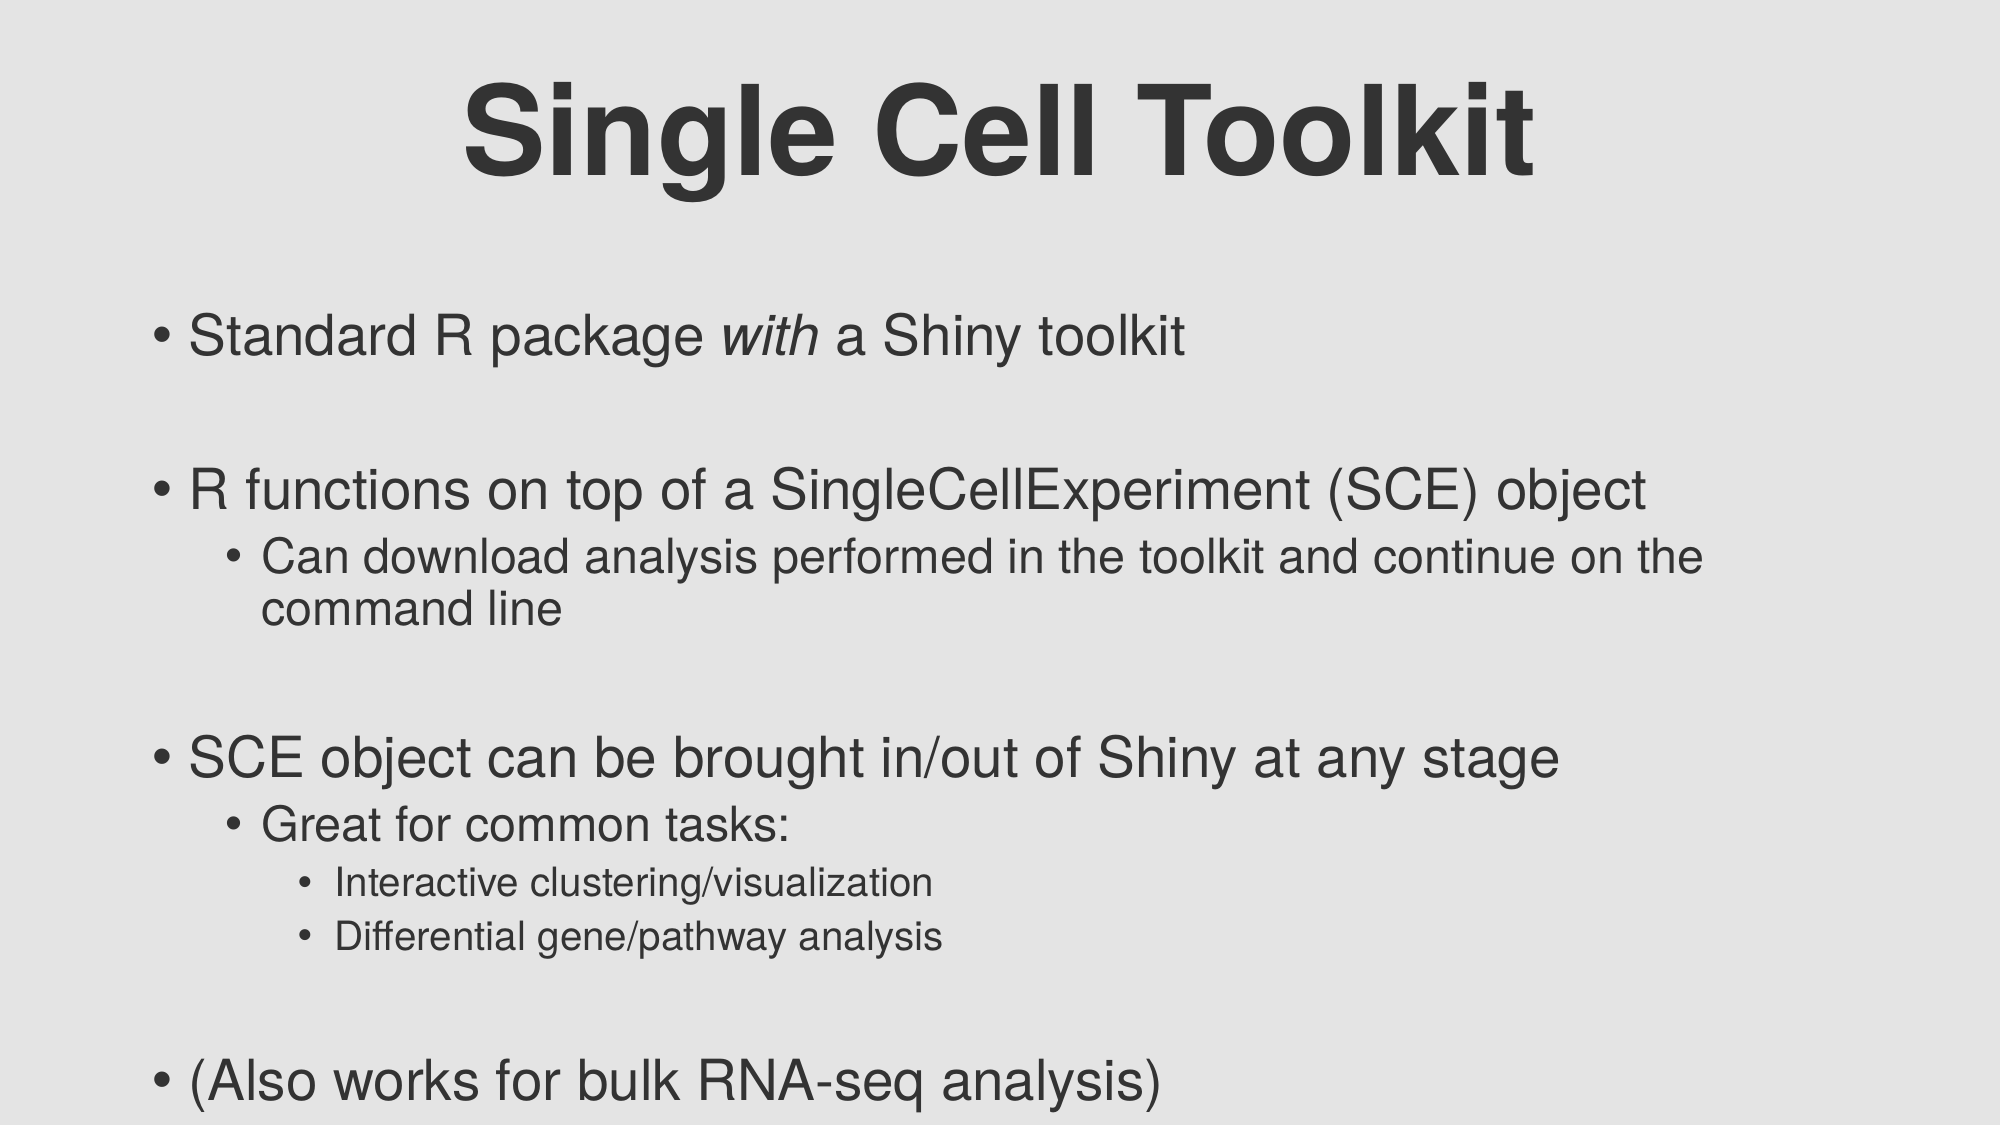

# Single Cell Toolkit
Standard R package with a Shiny toolkit

R functions on top of a SingleCellExperiment (SCE) object
Can download analysis performed in the toolkit and continue on the command line

SCE object can be brought in/out of Shiny at any stage
Great for common tasks:
Interactive clustering/visualization
Differential gene/pathway analysis

(Also works for bulk RNA-seq analysis)